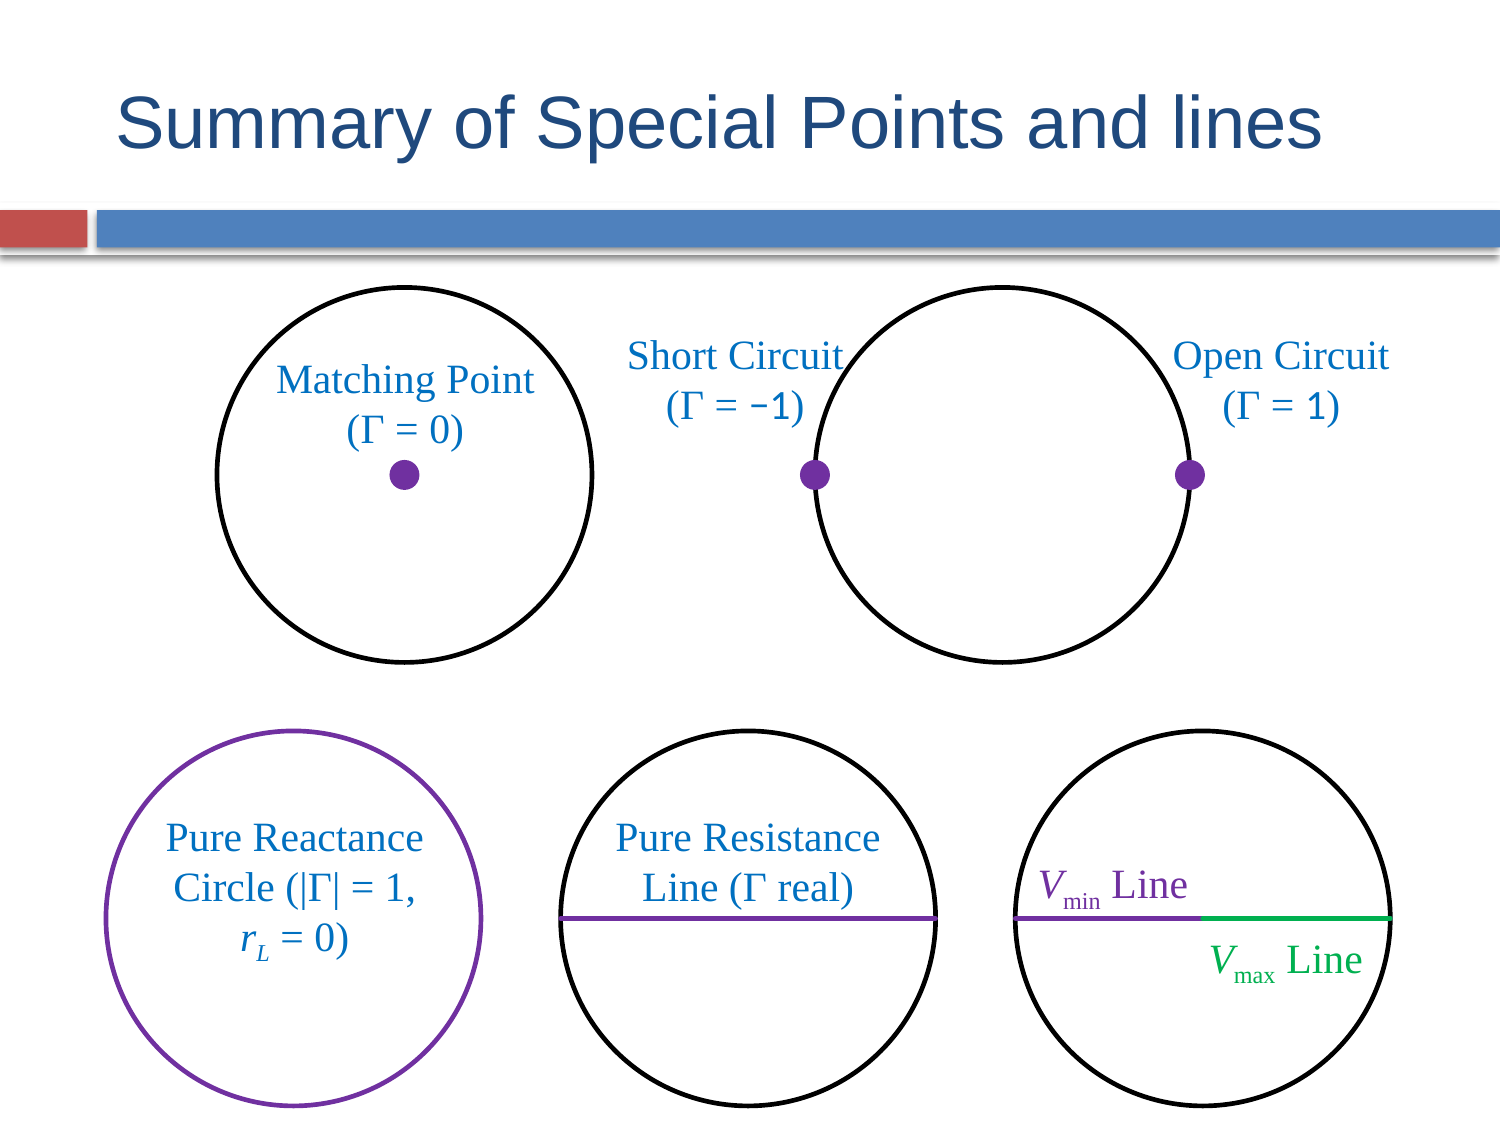

# Summary of Special Points and lines

Short Circuit (Γ = −1)
Open Circuit (Γ = 1)
Matching Point (Γ = 0)

Pure Reactance Circle (|Γ| = 1, rL = 0)
Pure Resistance Line (Γ real)
Vmin Line
Vmax Line